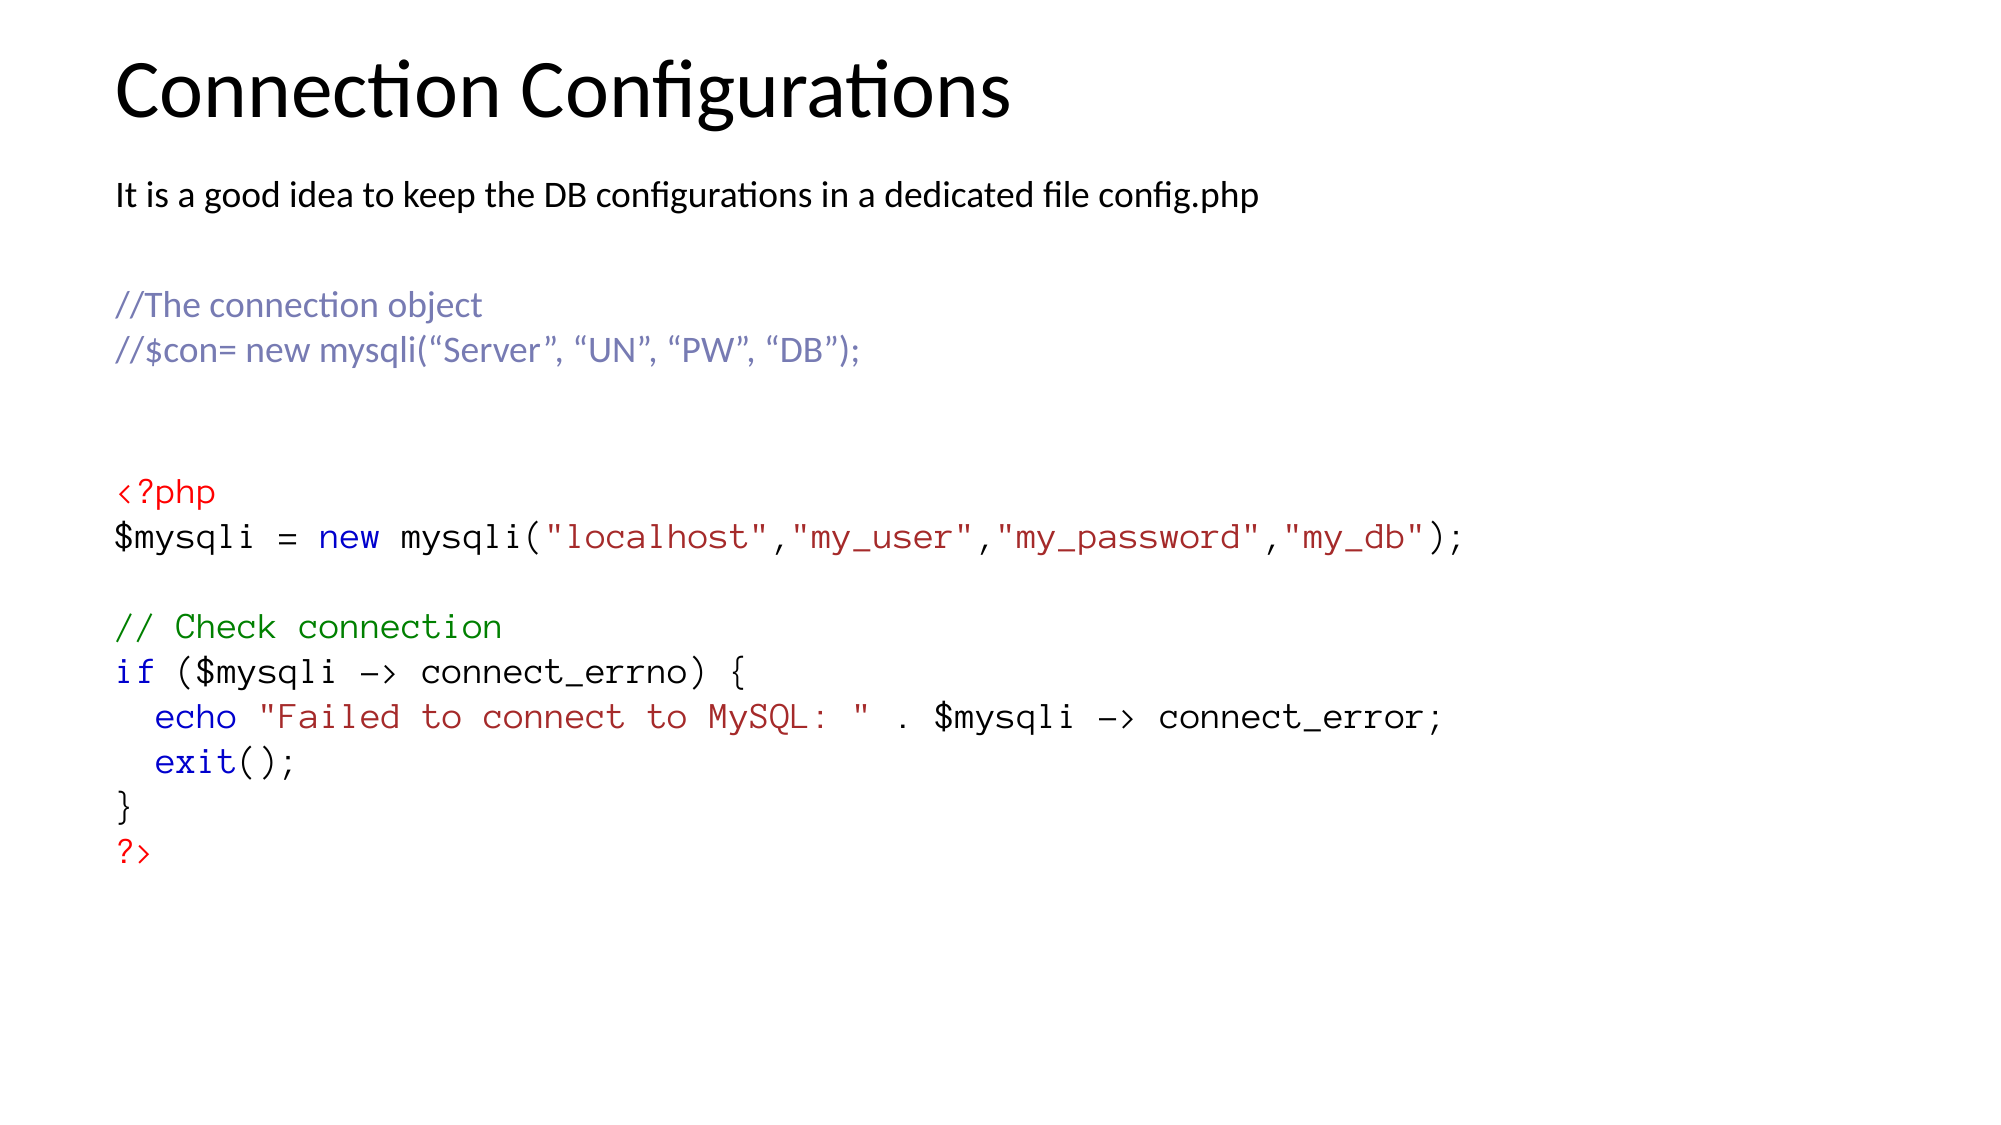

Connection Configurations
It is a good idea to keep the DB configurations in a dedicated file config.php
//The connection object
//$con= new mysqli(“Server”, “UN”, “PW”, “DB”);
<?php
$mysqli = new mysqli("localhost","my_user","my_password","my_db");
// Check connection
if ($mysqli -> connect_errno) {
  echo "Failed to connect to MySQL: " . $mysqli -> connect_error;
  exit();
}
?>
Create by Madhusha Prasad.